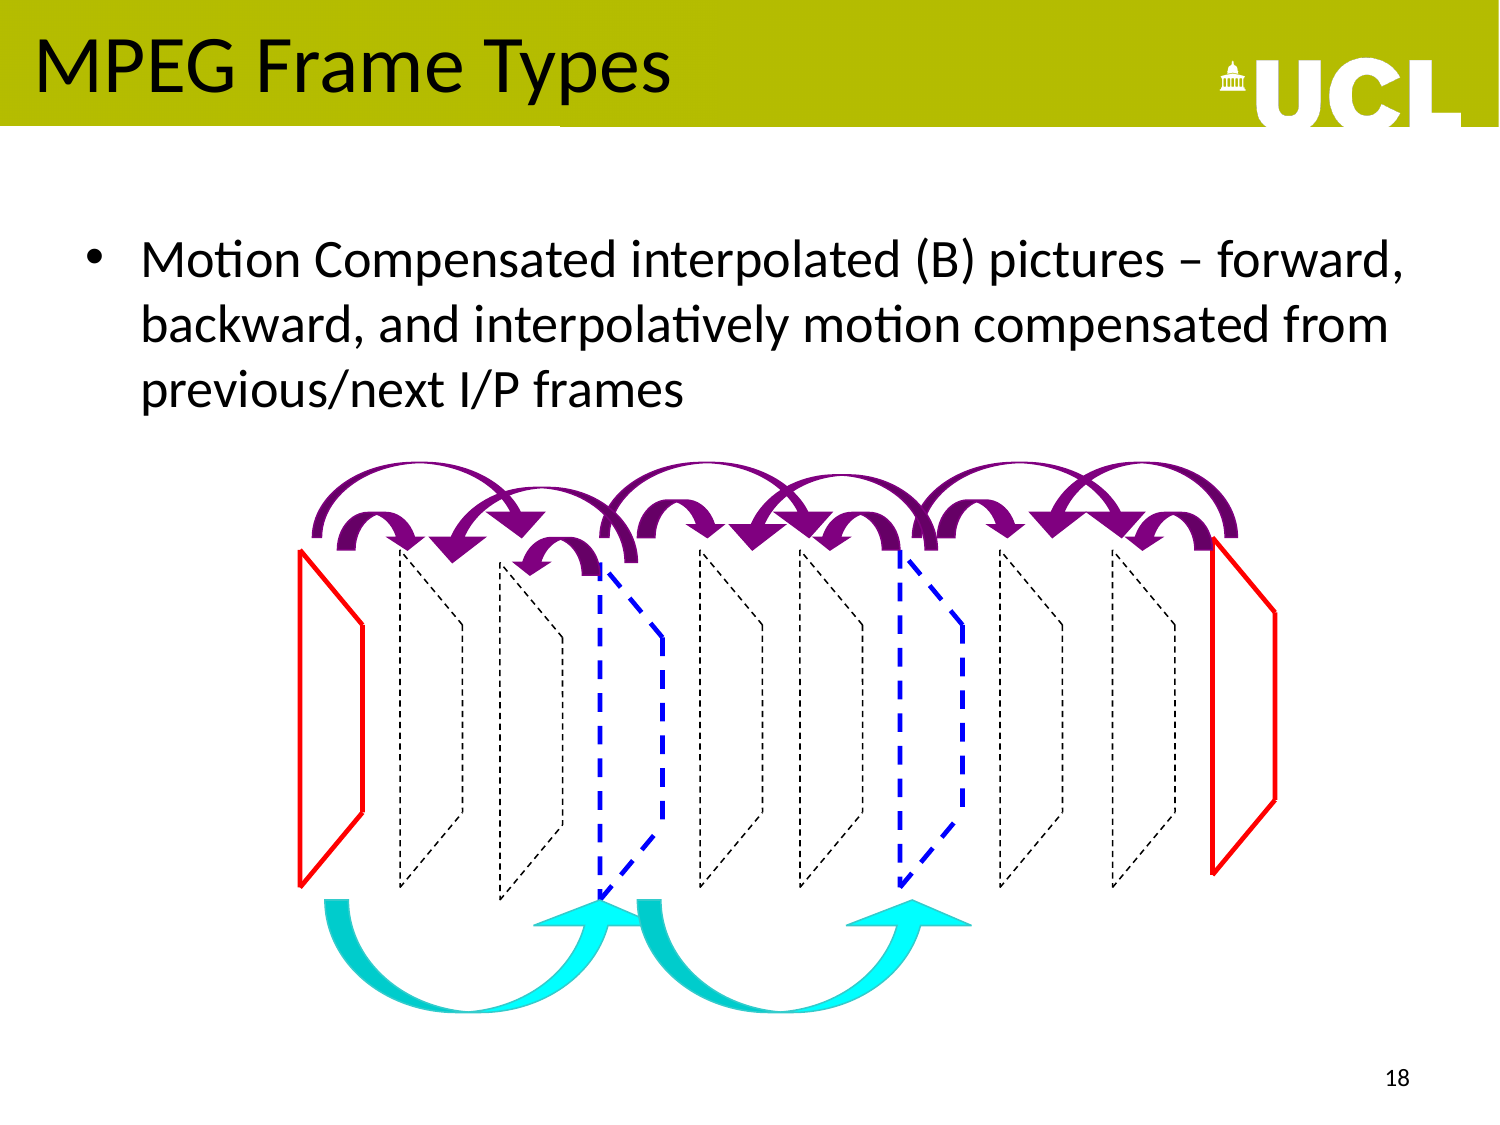

# MPEG Frame Types
Motion Compensated interpolated (B) pictures – forward, backward, and interpolatively motion compensated from previous/next I/P frames

18